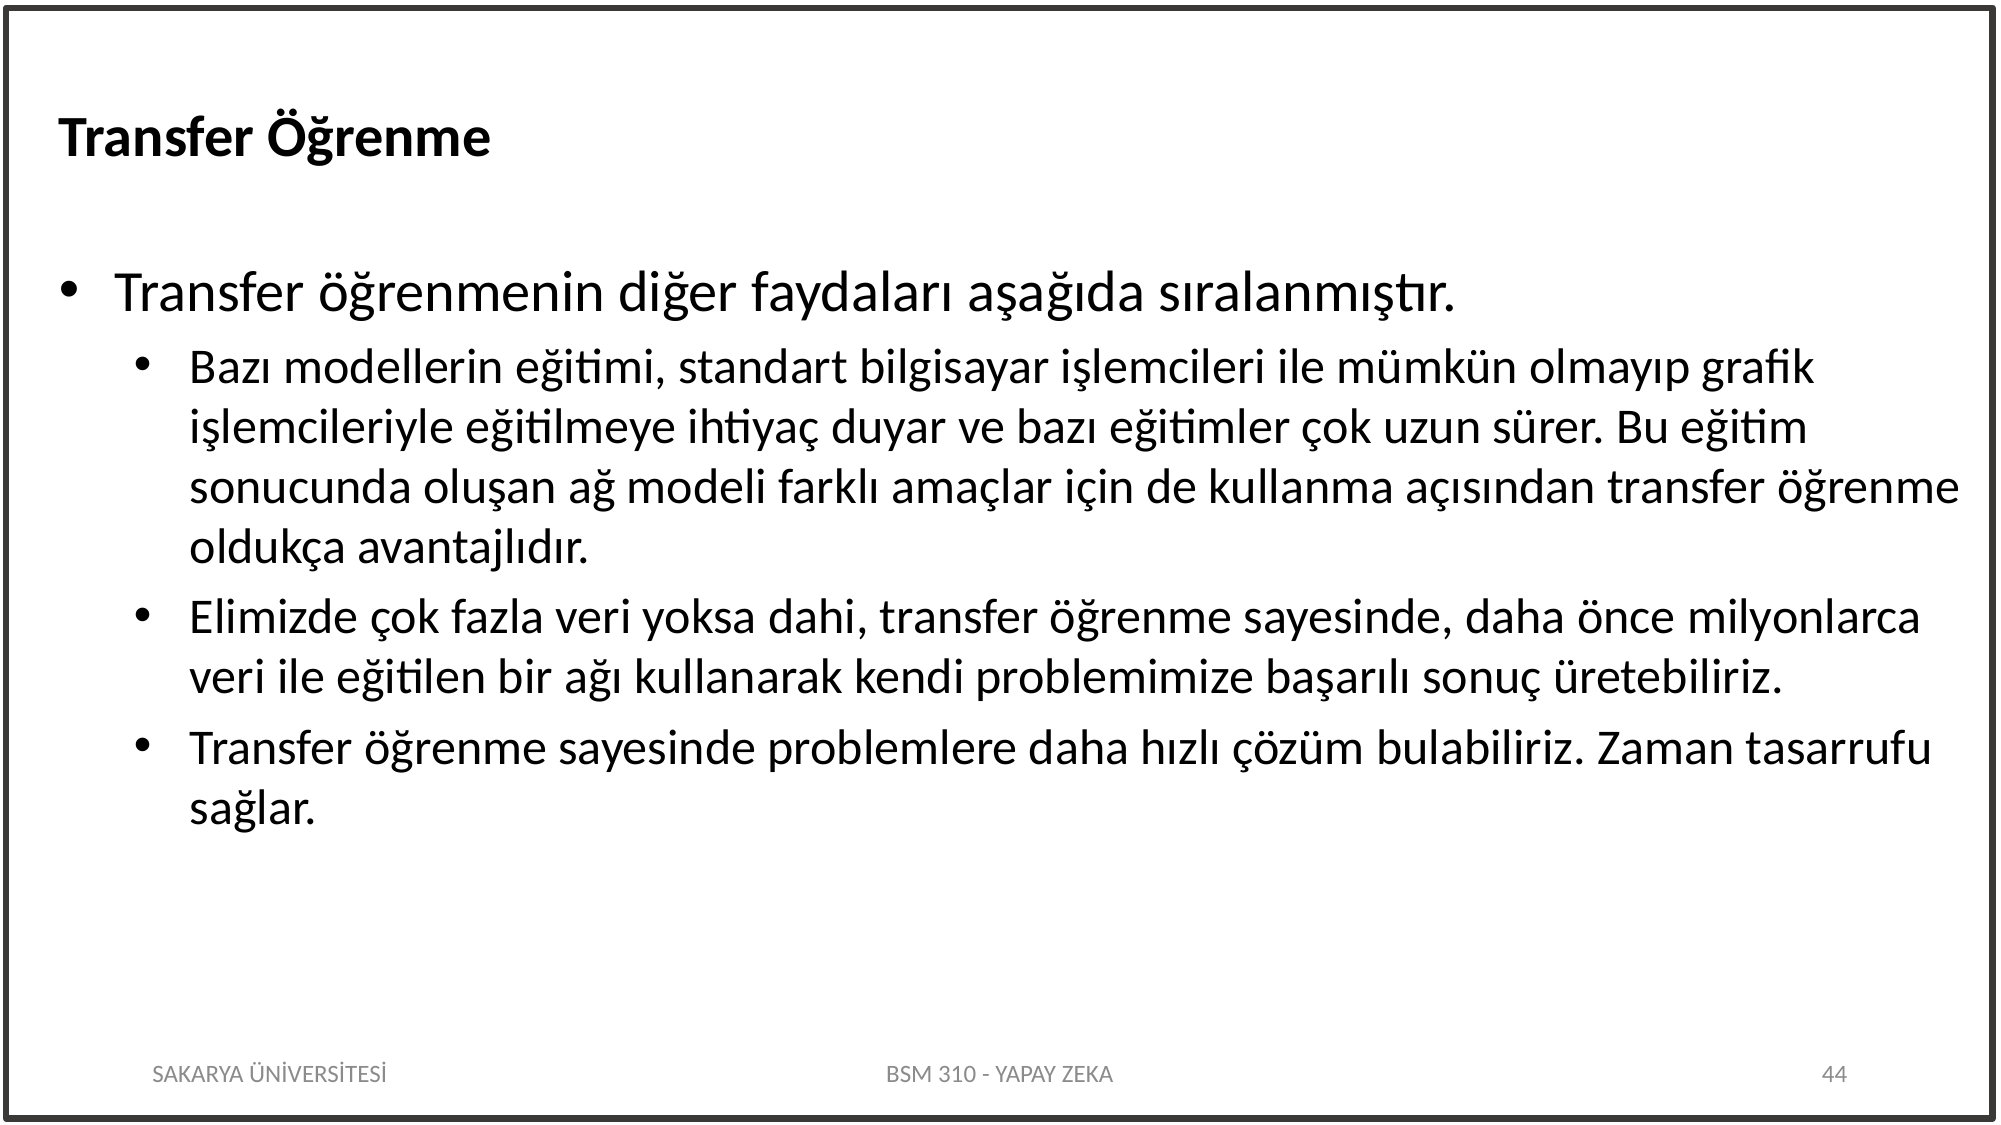

Transfer Öğrenme

Transfer öğrenmenin diğer faydaları aşağıda sıralanmıştır.
Bazı modellerin eğitimi, standart bilgisayar işlemcileri ile mümkün olmayıp grafik işlemcileriyle eğitilmeye ihtiyaç duyar ve bazı eğitimler çok uzun sürer. Bu eğitim sonucunda oluşan ağ modeli farklı amaçlar için de kullanma açısından transfer öğrenme oldukça avantajlıdır.
Elimizde çok fazla veri yoksa dahi, transfer öğrenme sayesinde, daha önce milyonlarca veri ile eğitilen bir ağı kullanarak kendi problemimize başarılı sonuç üretebiliriz.
Transfer öğrenme sayesinde problemlere daha hızlı çözüm bulabiliriz. Zaman tasarrufu sağlar.

SAKARYA ÜNİVERSİTESİ
BSM 310 - YAPAY ZEKA
44